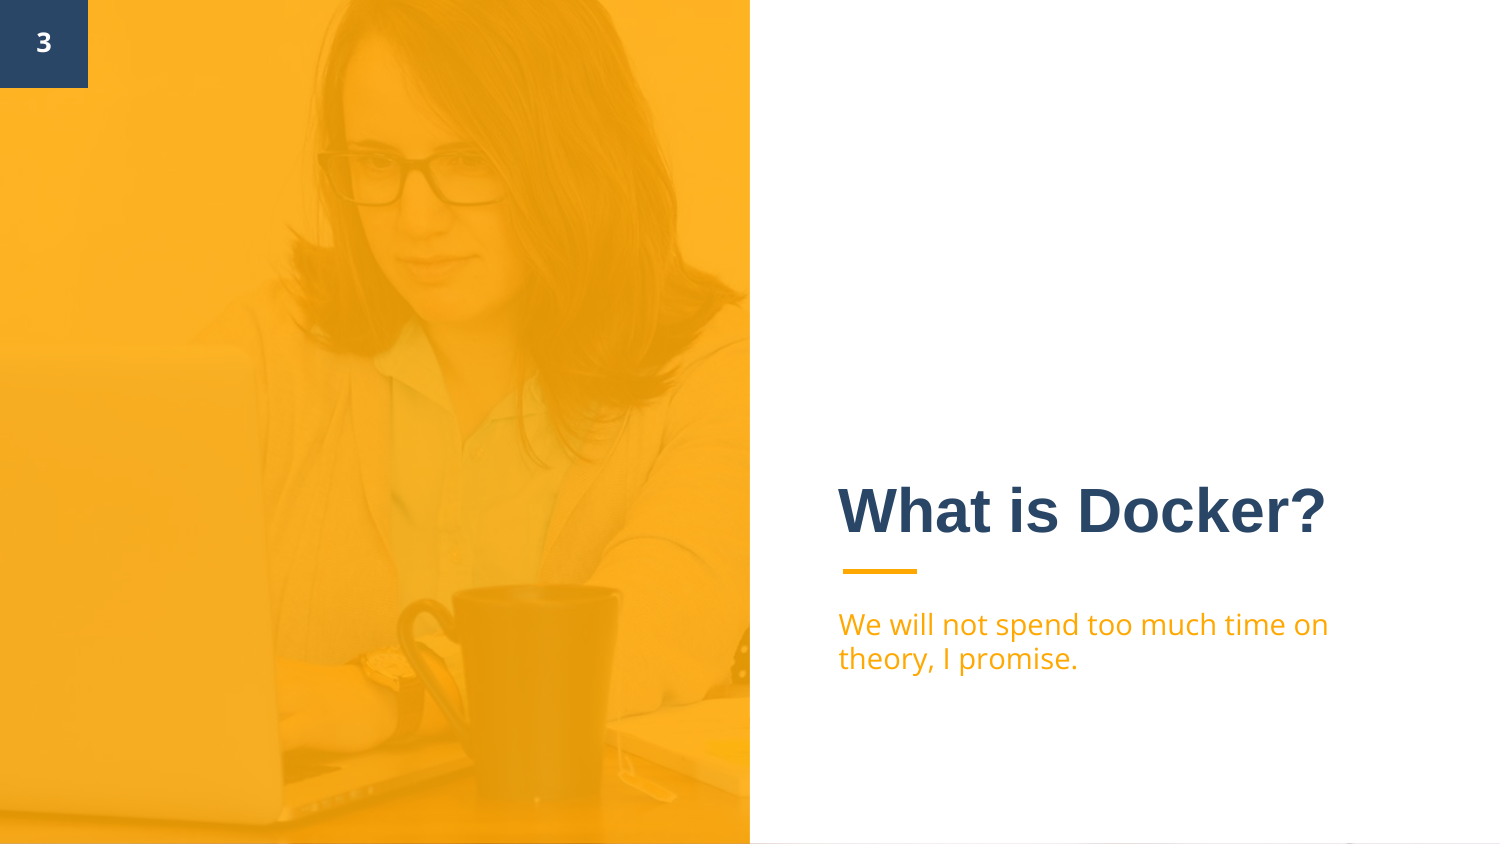

3
# What is Docker?
We will not spend too much time on theory, I promise.